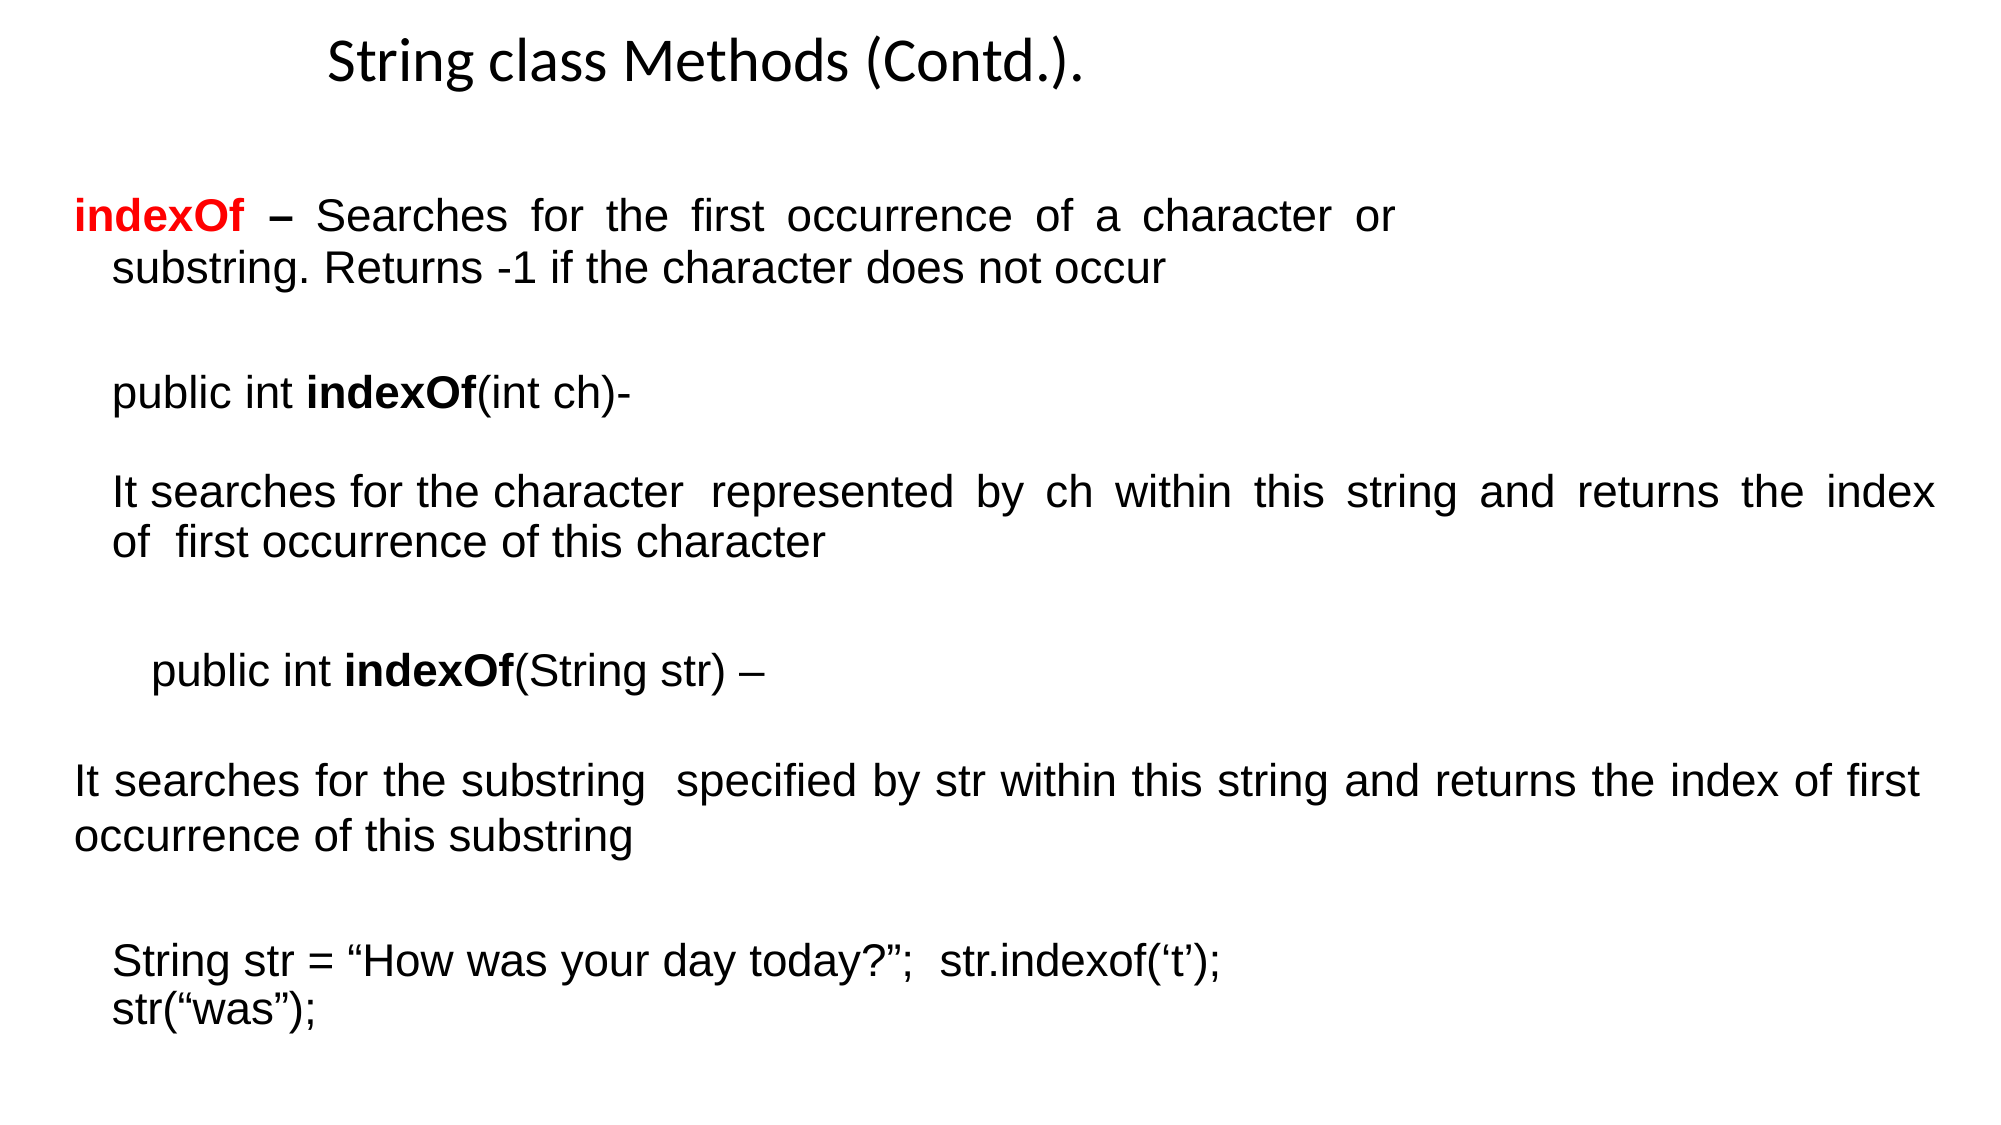

# String class Methods (Contd.).
indexOf	–	Searches	for	the	first	occurrence	of	a	character	or
substring. Returns -1 if the character does not occur

public int indexOf(int ch)-

It searches for the character  represented by ch within this string and returns the index of  first occurrence of this character

	public int indexOf(String str) –

It searches for the substring  specified by str within this string and returns the index of first  occurrence of this substring

String str = “How was your day today?”;  str.indexof(‘t’);
str(“was”);